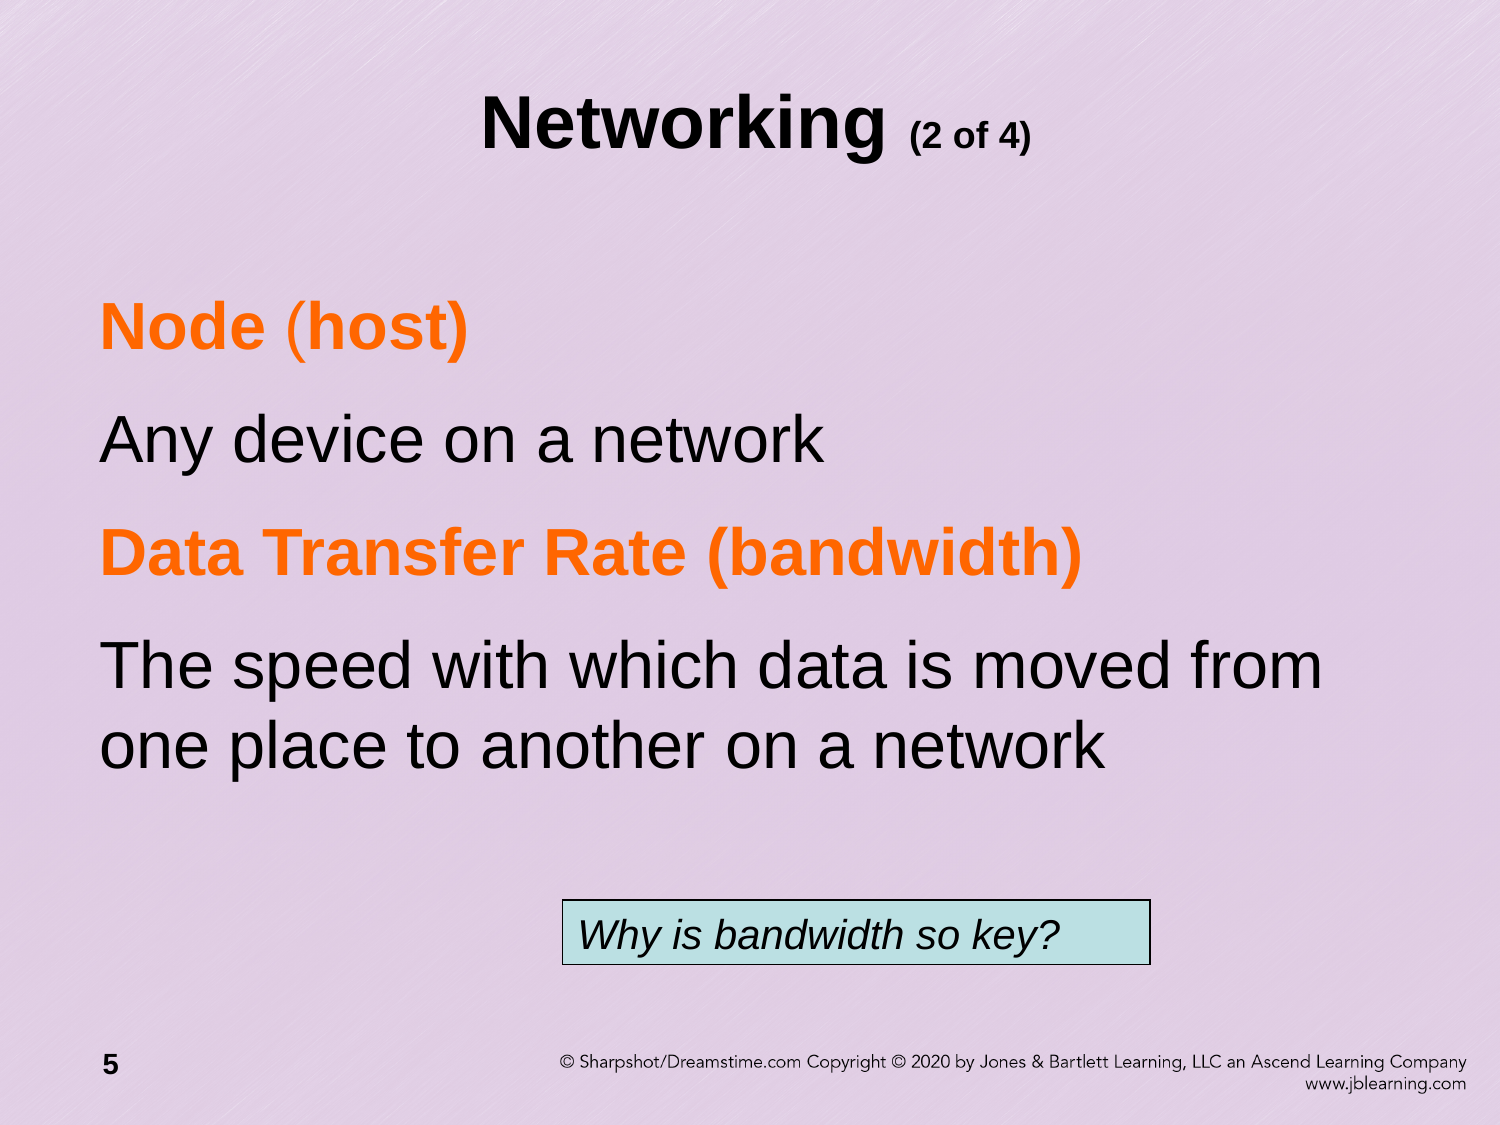

# Networking (2 of 4)
Node (host)
Any device on a network
Data Transfer Rate (bandwidth)
The speed with which data is moved from one place to another on a network
Why is bandwidth so key?
5